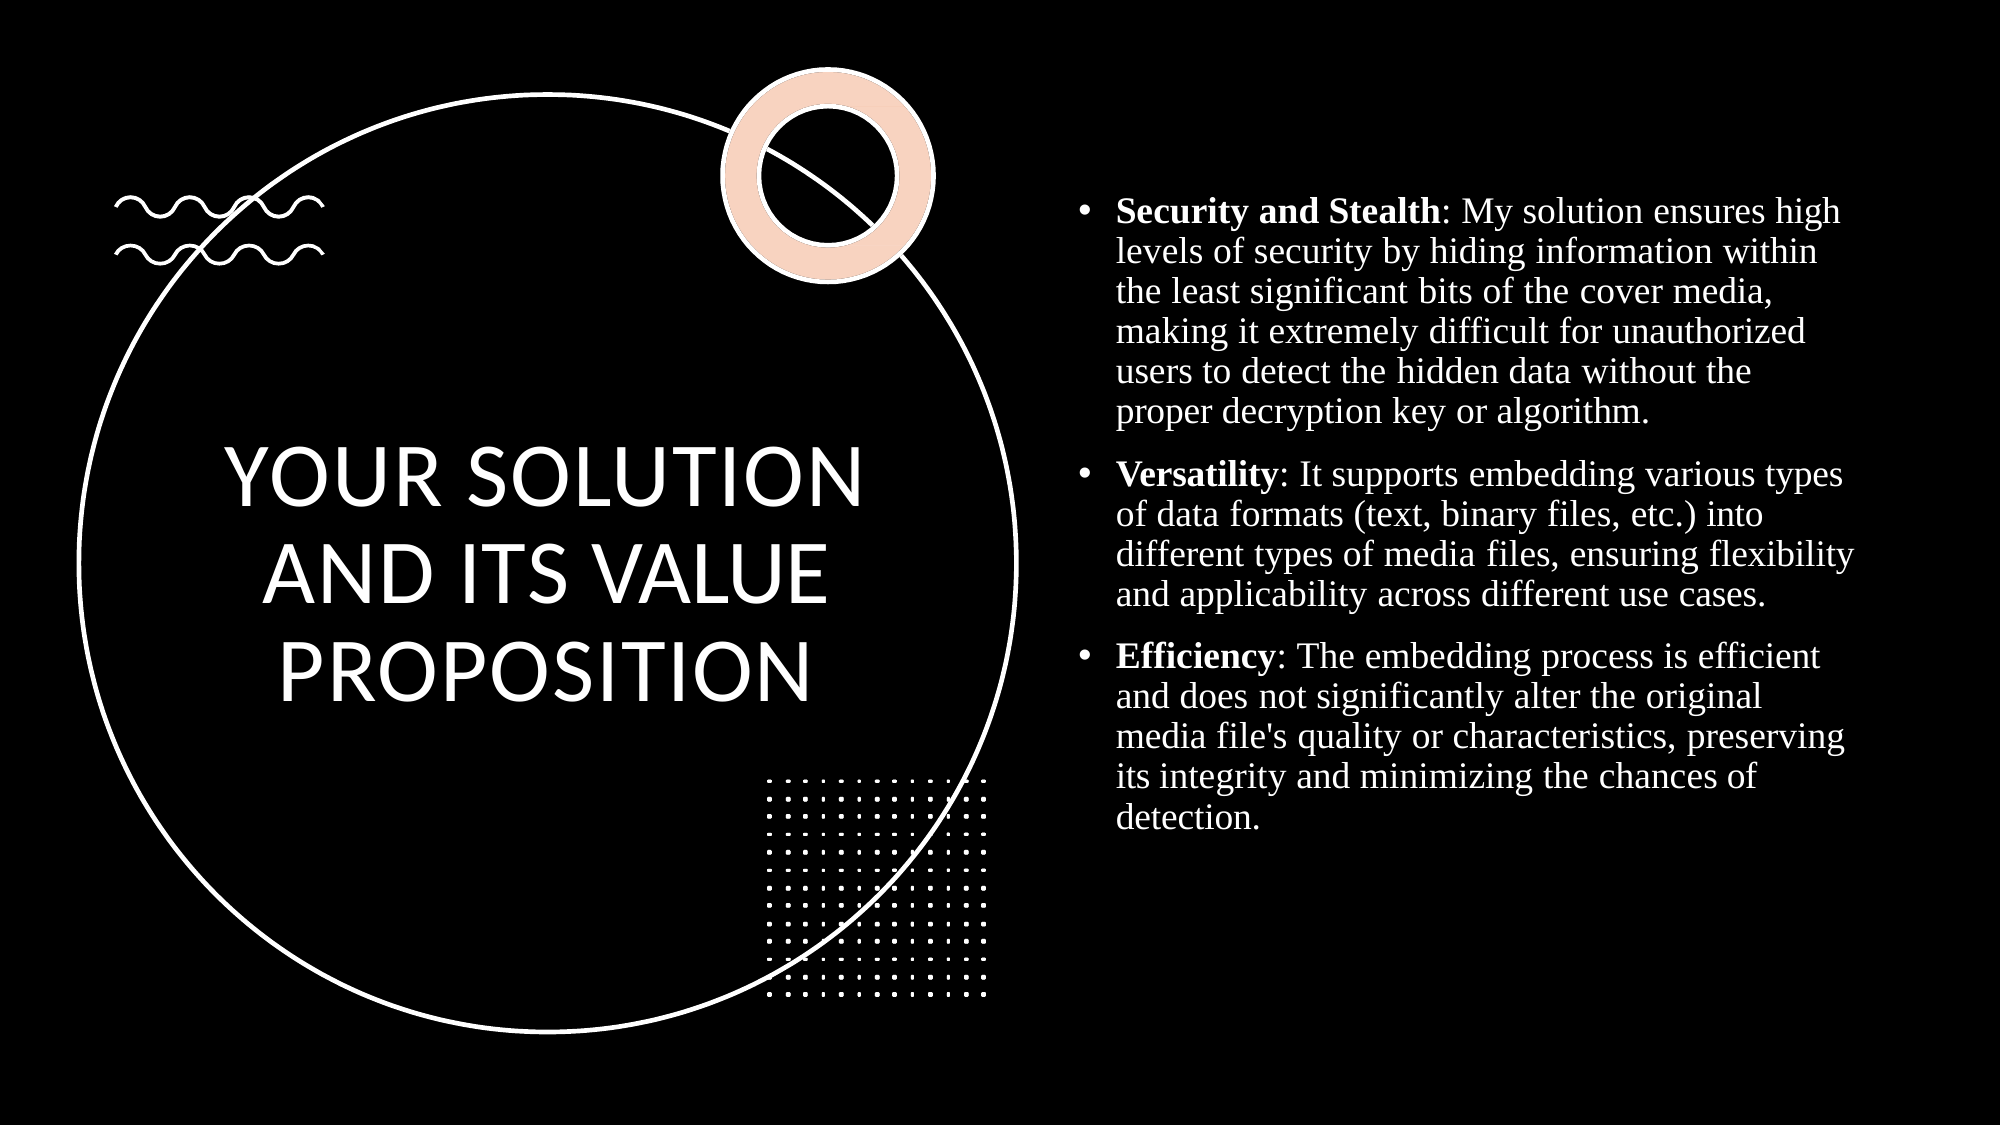

Security and Stealth: My solution ensures high levels of security by hiding information within the least significant bits of the cover media, making it extremely difficult for unauthorized users to detect the hidden data without the proper decryption key or algorithm.
Versatility: It supports embedding various types of data formats (text, binary files, etc.) into different types of media files, ensuring flexibility and applicability across different use cases.
Efficiency: The embedding process is efficient and does not significantly alter the original media file's quality or characteristics, preserving its integrity and minimizing the chances of detection.
YOUR SOLUTION AND ITS VALUE PROPOSITION